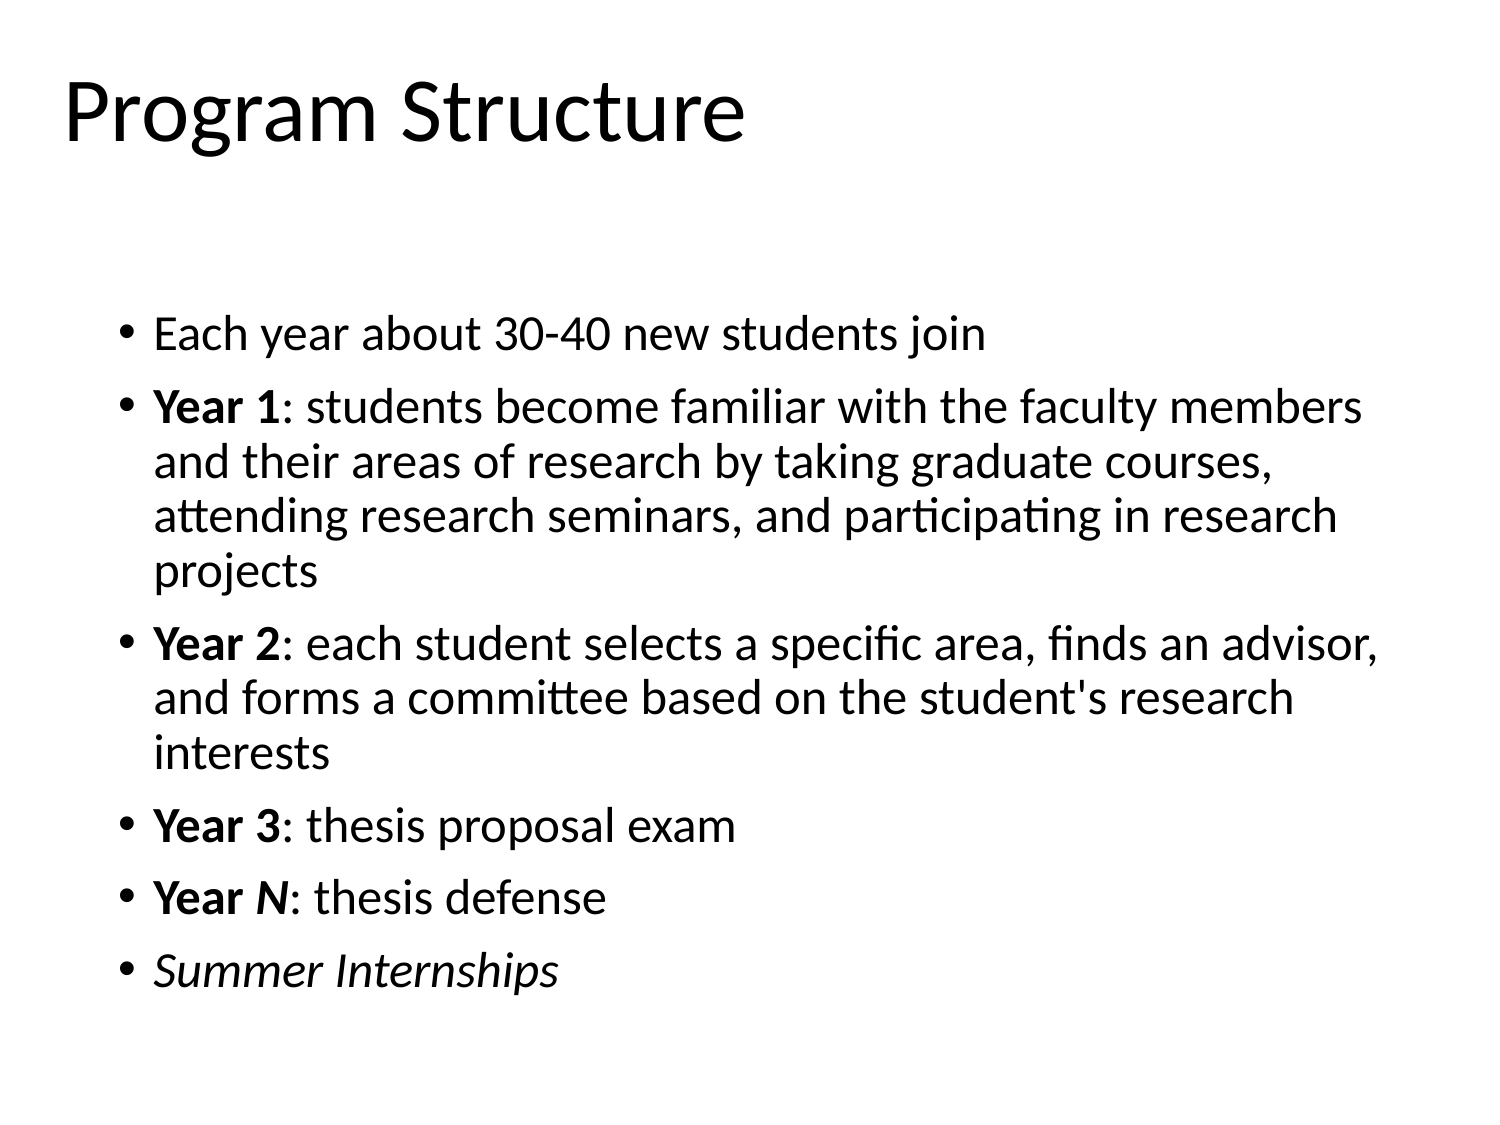

# Program Structure
Each year about 30-40 new students join
Year 1: students become familiar with the faculty members and their areas of research by taking graduate courses, attending research seminars, and participating in research projects
Year 2: each student selects a specific area, finds an advisor, and forms a committee based on the student's research interests
Year 3: thesis proposal exam
Year N: thesis defense
Summer Internships